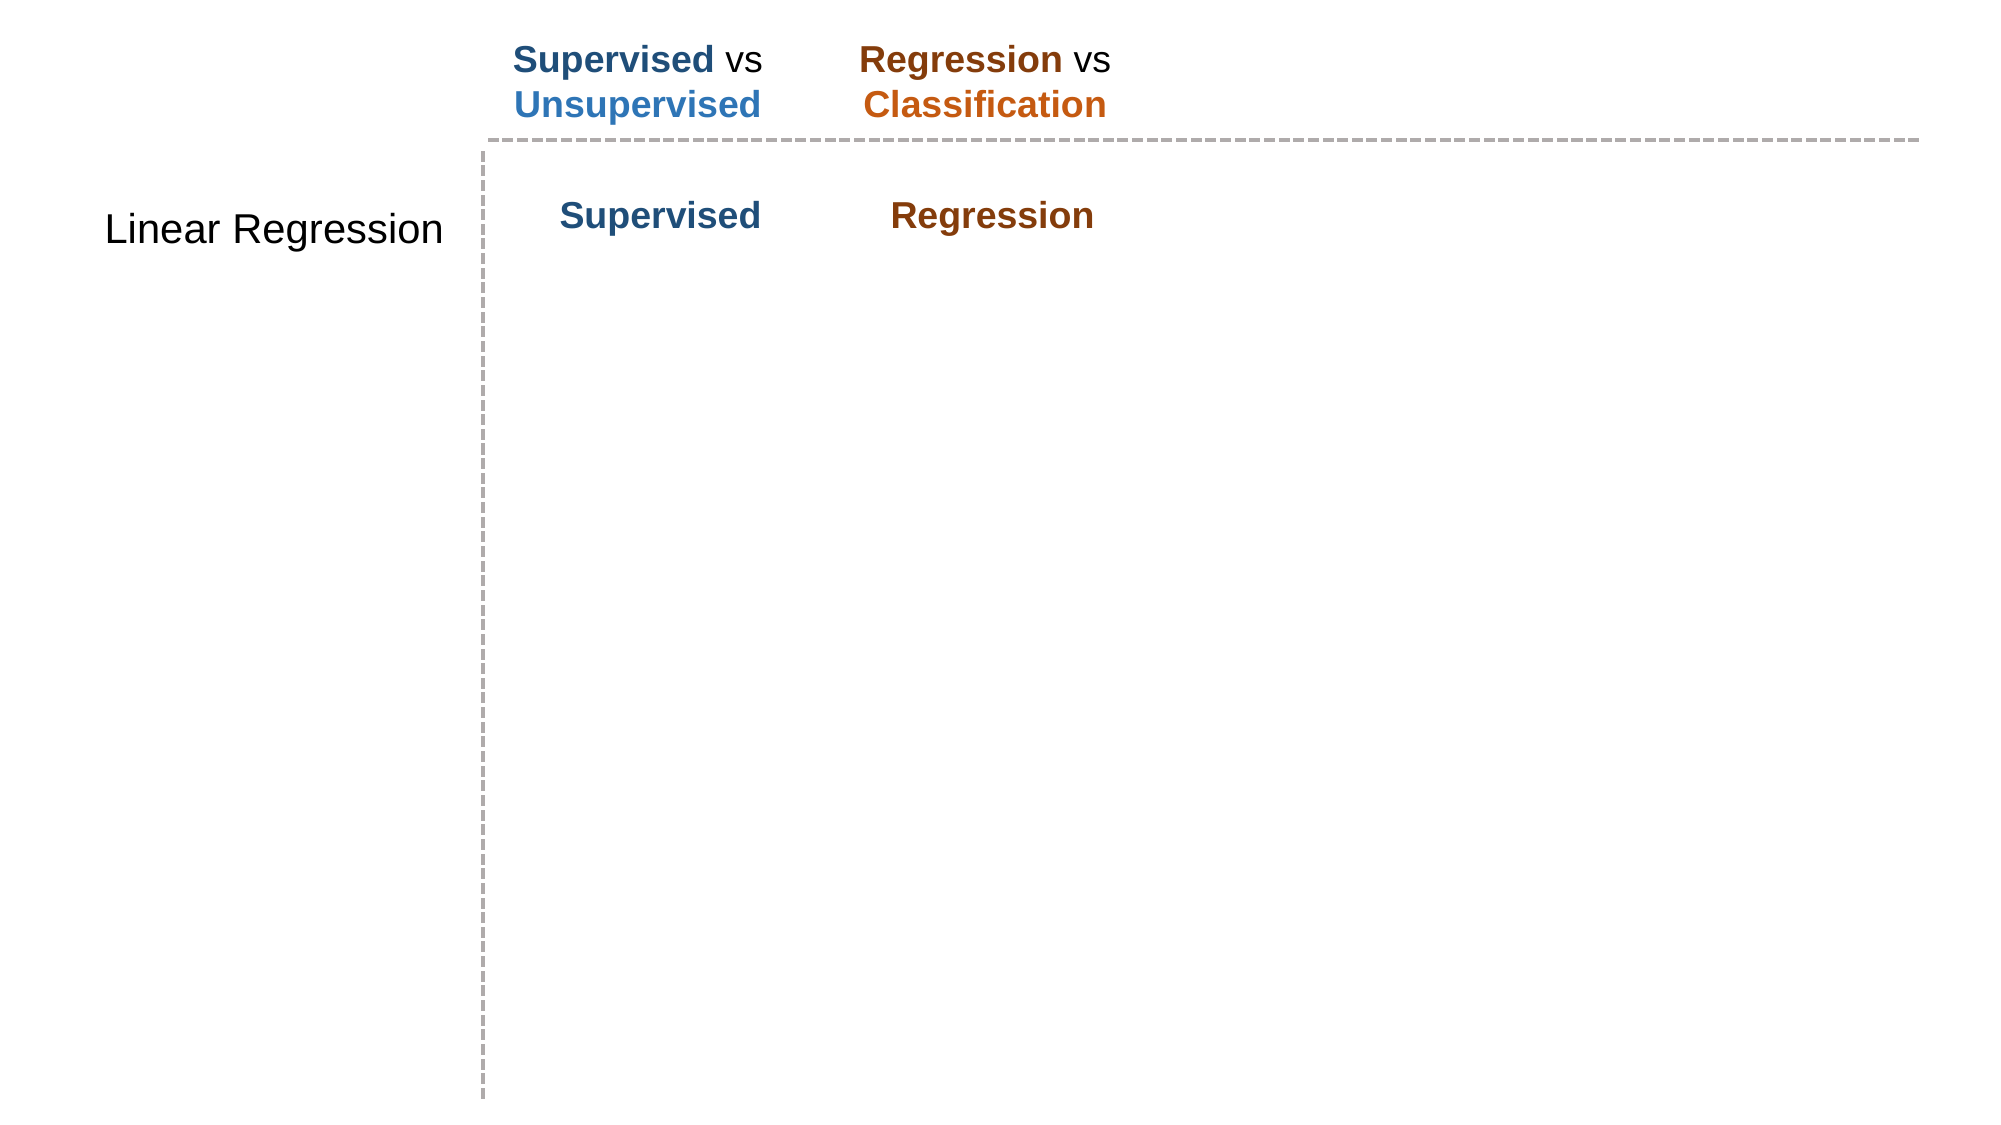

Regression vs Classification
Supervised vs
Unsupervised
Linear Regression
Supervised
Regression